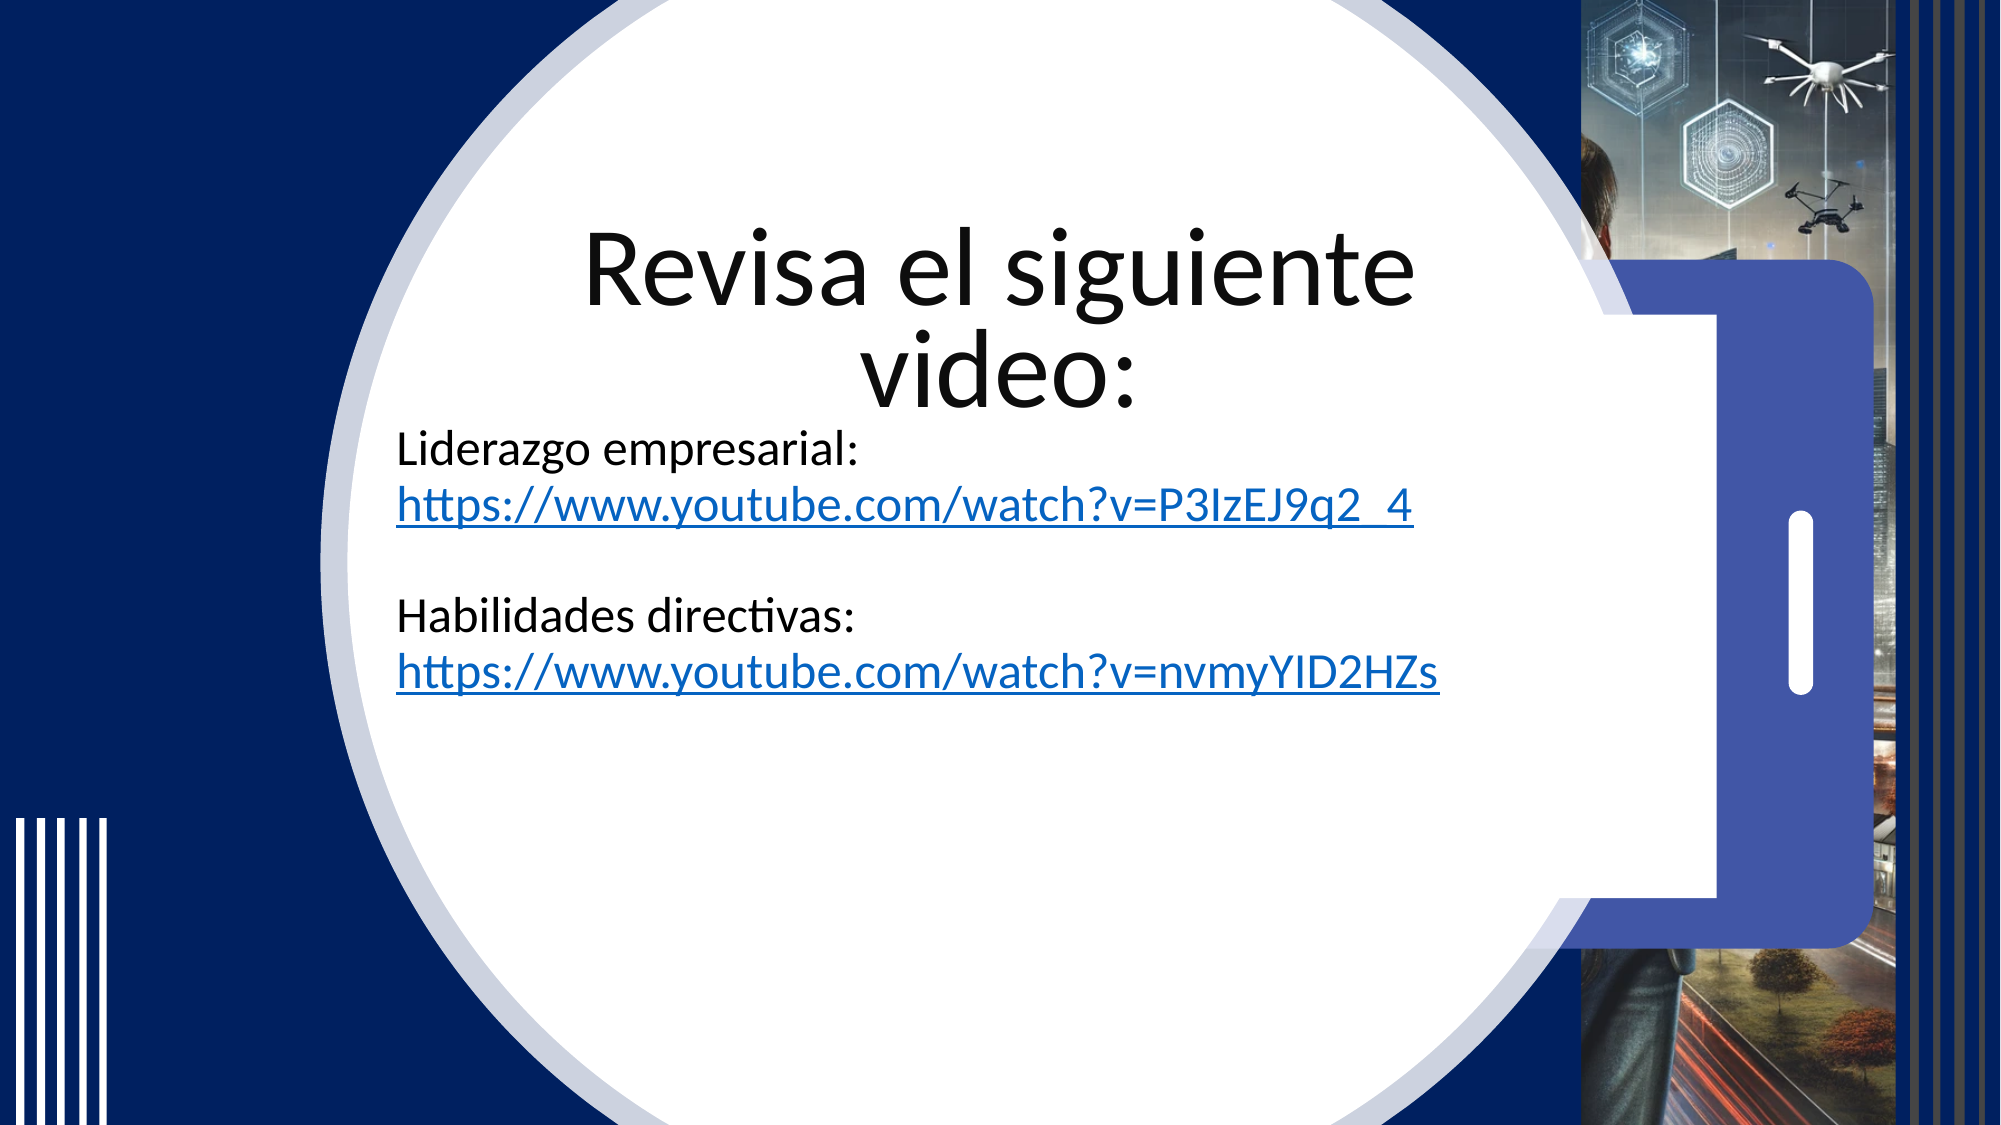

Revisa el siguiente video:
Liderazgo empresarial:
https://www.youtube.com/watch?v=P3IzEJ9q2_4

Habilidades directivas:
https://www.youtube.com/watch?v=nvmyYID2HZs